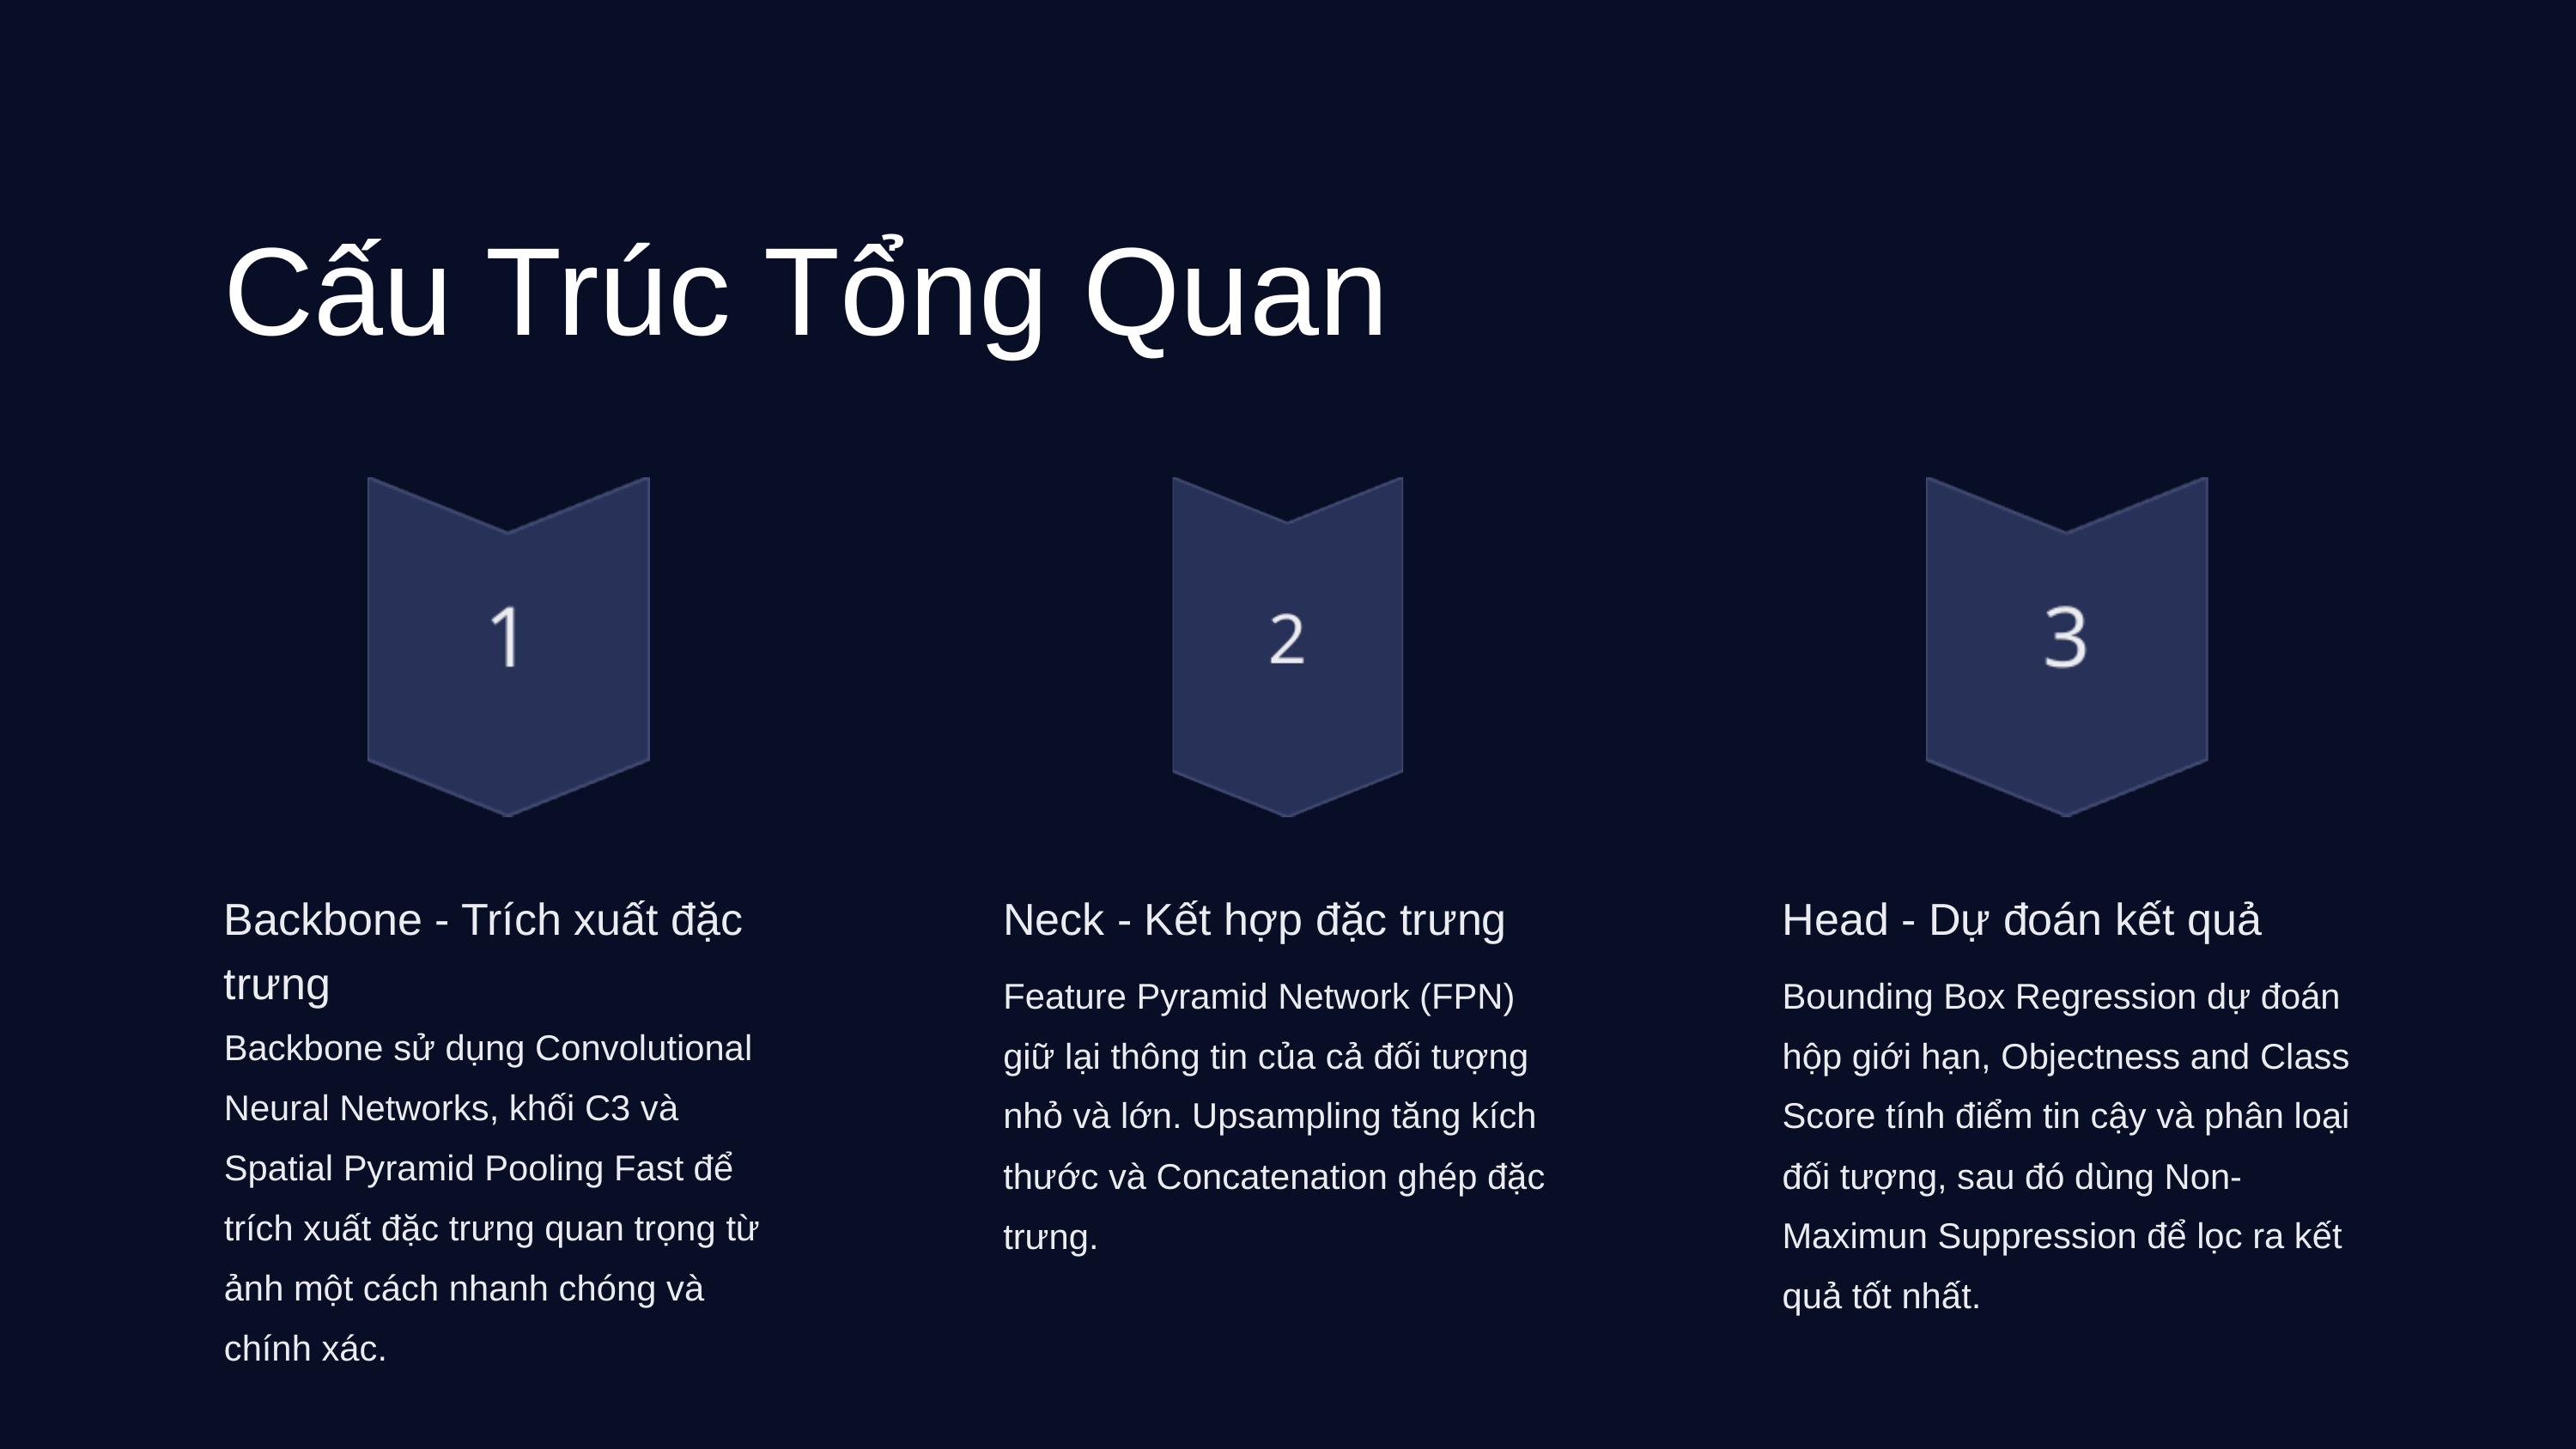

Cấu Trúc Tổng Quan

Backbone - Trích xuất đặc trưng
Backbone sử dụng Convolutional Neural Networks, khối C3 và Spatial Pyramid Pooling Fast để trích xuất đặc trưng quan trọng từ ảnh một cách nhanh chóng và chính xác.
Neck - Kết hợp đặc trưng
Feature Pyramid Network (FPN) giữ lại thông tin của cả đối tượng nhỏ và lớn. Upsampling tăng kích thước và Concatenation ghép đặc trưng.
Head - Dự đoán kết quả
Bounding Box Regression dự đoán hộp giới hạn, Objectness and Class Score tính điểm tin cậy và phân loại đối tượng, sau đó dùng Non-Maximun Suppression để lọc ra kết quả tốt nhất.